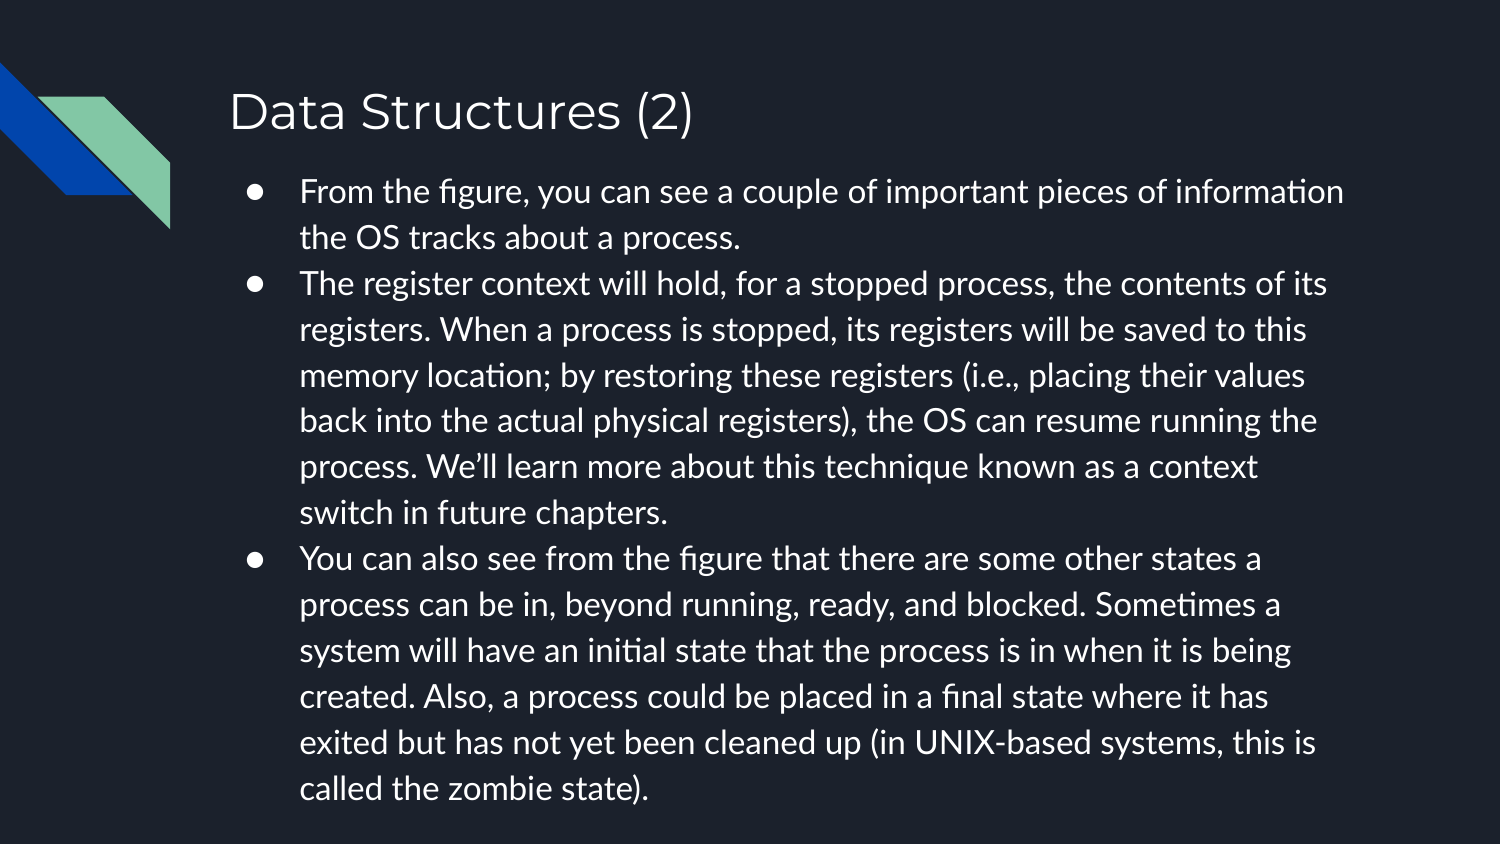

# Data Structures (2)
From the figure, you can see a couple of important pieces of information the OS tracks about a process.
The register context will hold, for a stopped process, the contents of its registers. When a process is stopped, its registers will be saved to this memory location; by restoring these registers (i.e., placing their values back into the actual physical registers), the OS can resume running the process. We’ll learn more about this technique known as a context switch in future chapters.
You can also see from the figure that there are some other states a process can be in, beyond running, ready, and blocked. Sometimes a system will have an initial state that the process is in when it is being created. Also, a process could be placed in a final state where it has exited but has not yet been cleaned up (in UNIX-based systems, this is called the zombie state).